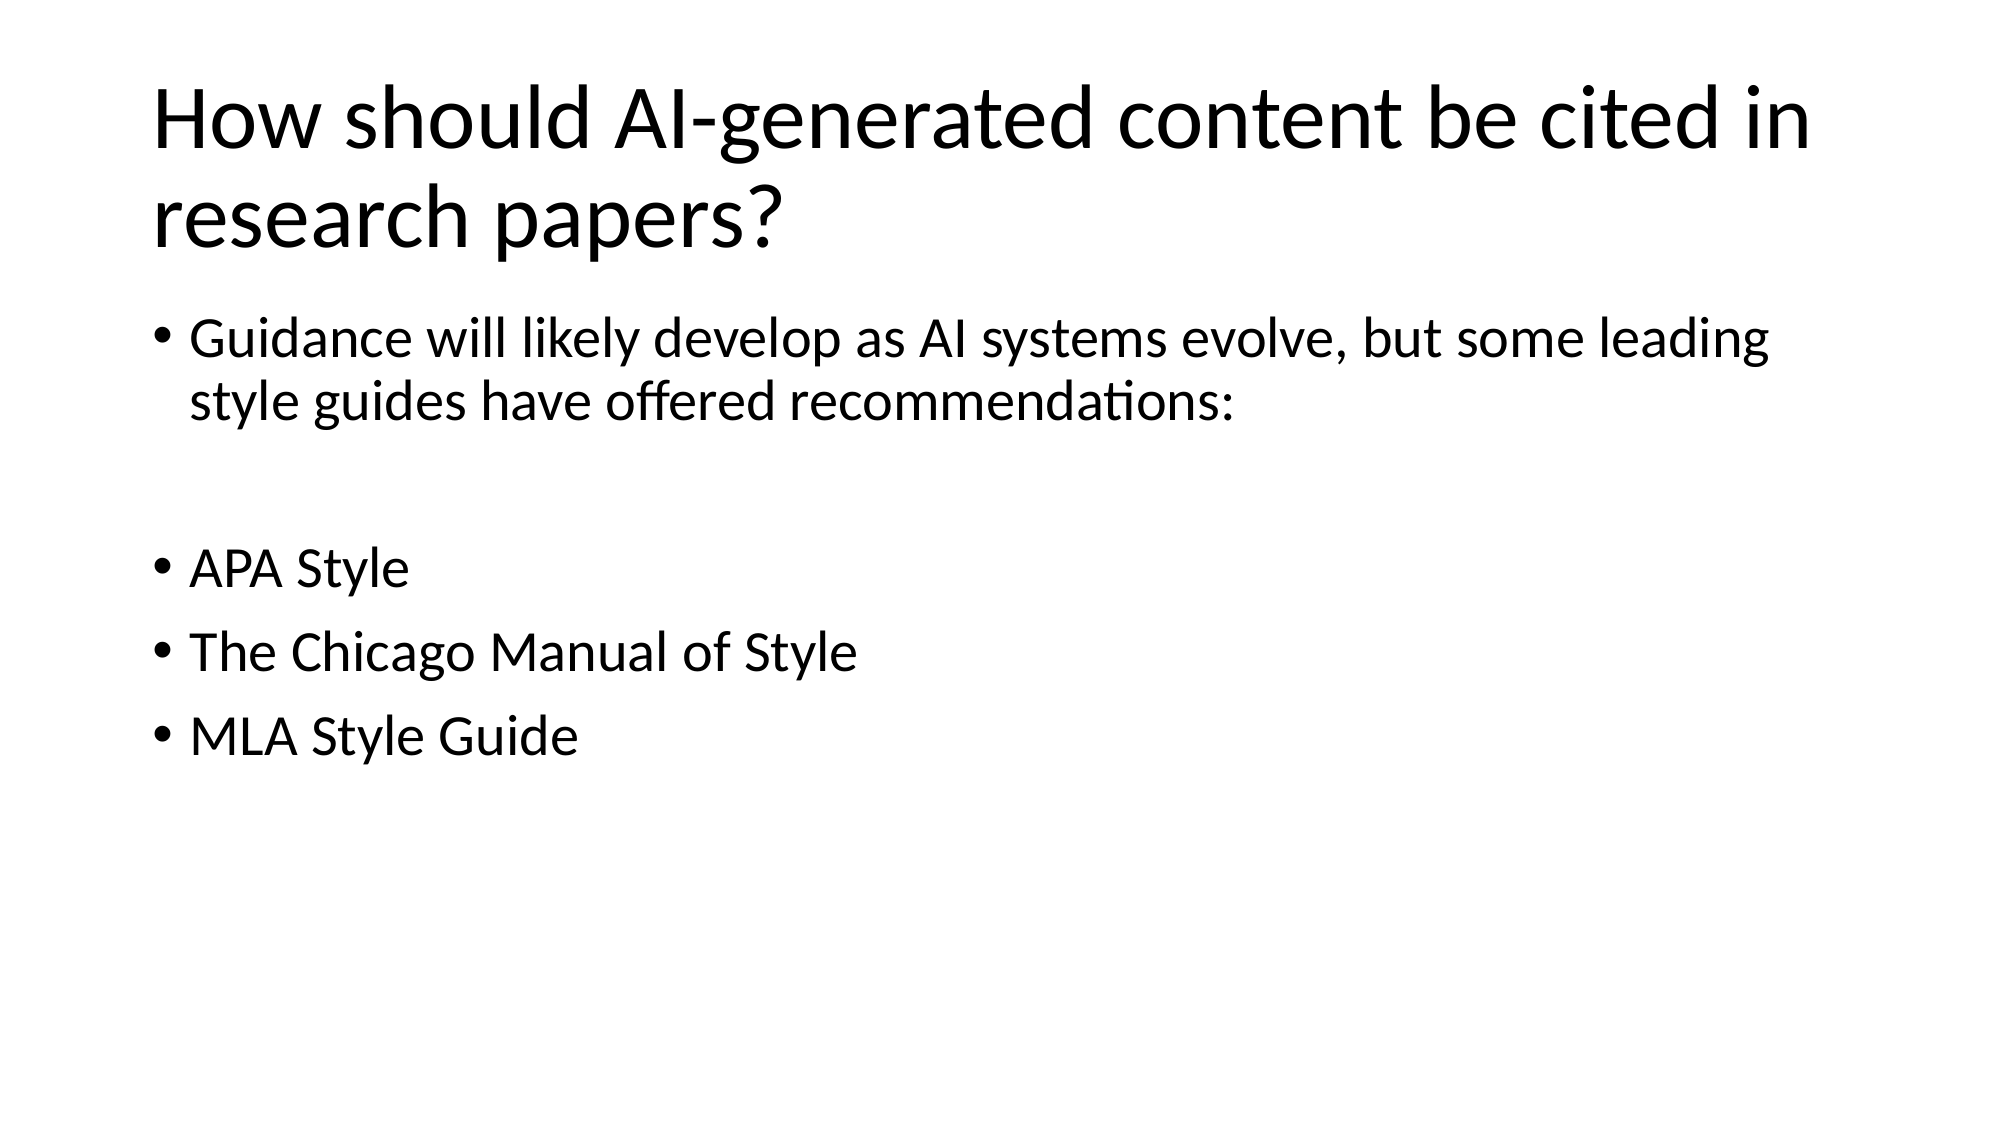

# How should AI-generated content be cited in research papers?
Guidance will likely develop as AI systems evolve, but some leading style guides have offered recommendations:

APA Style
The Chicago Manual of Style
MLA Style Guide